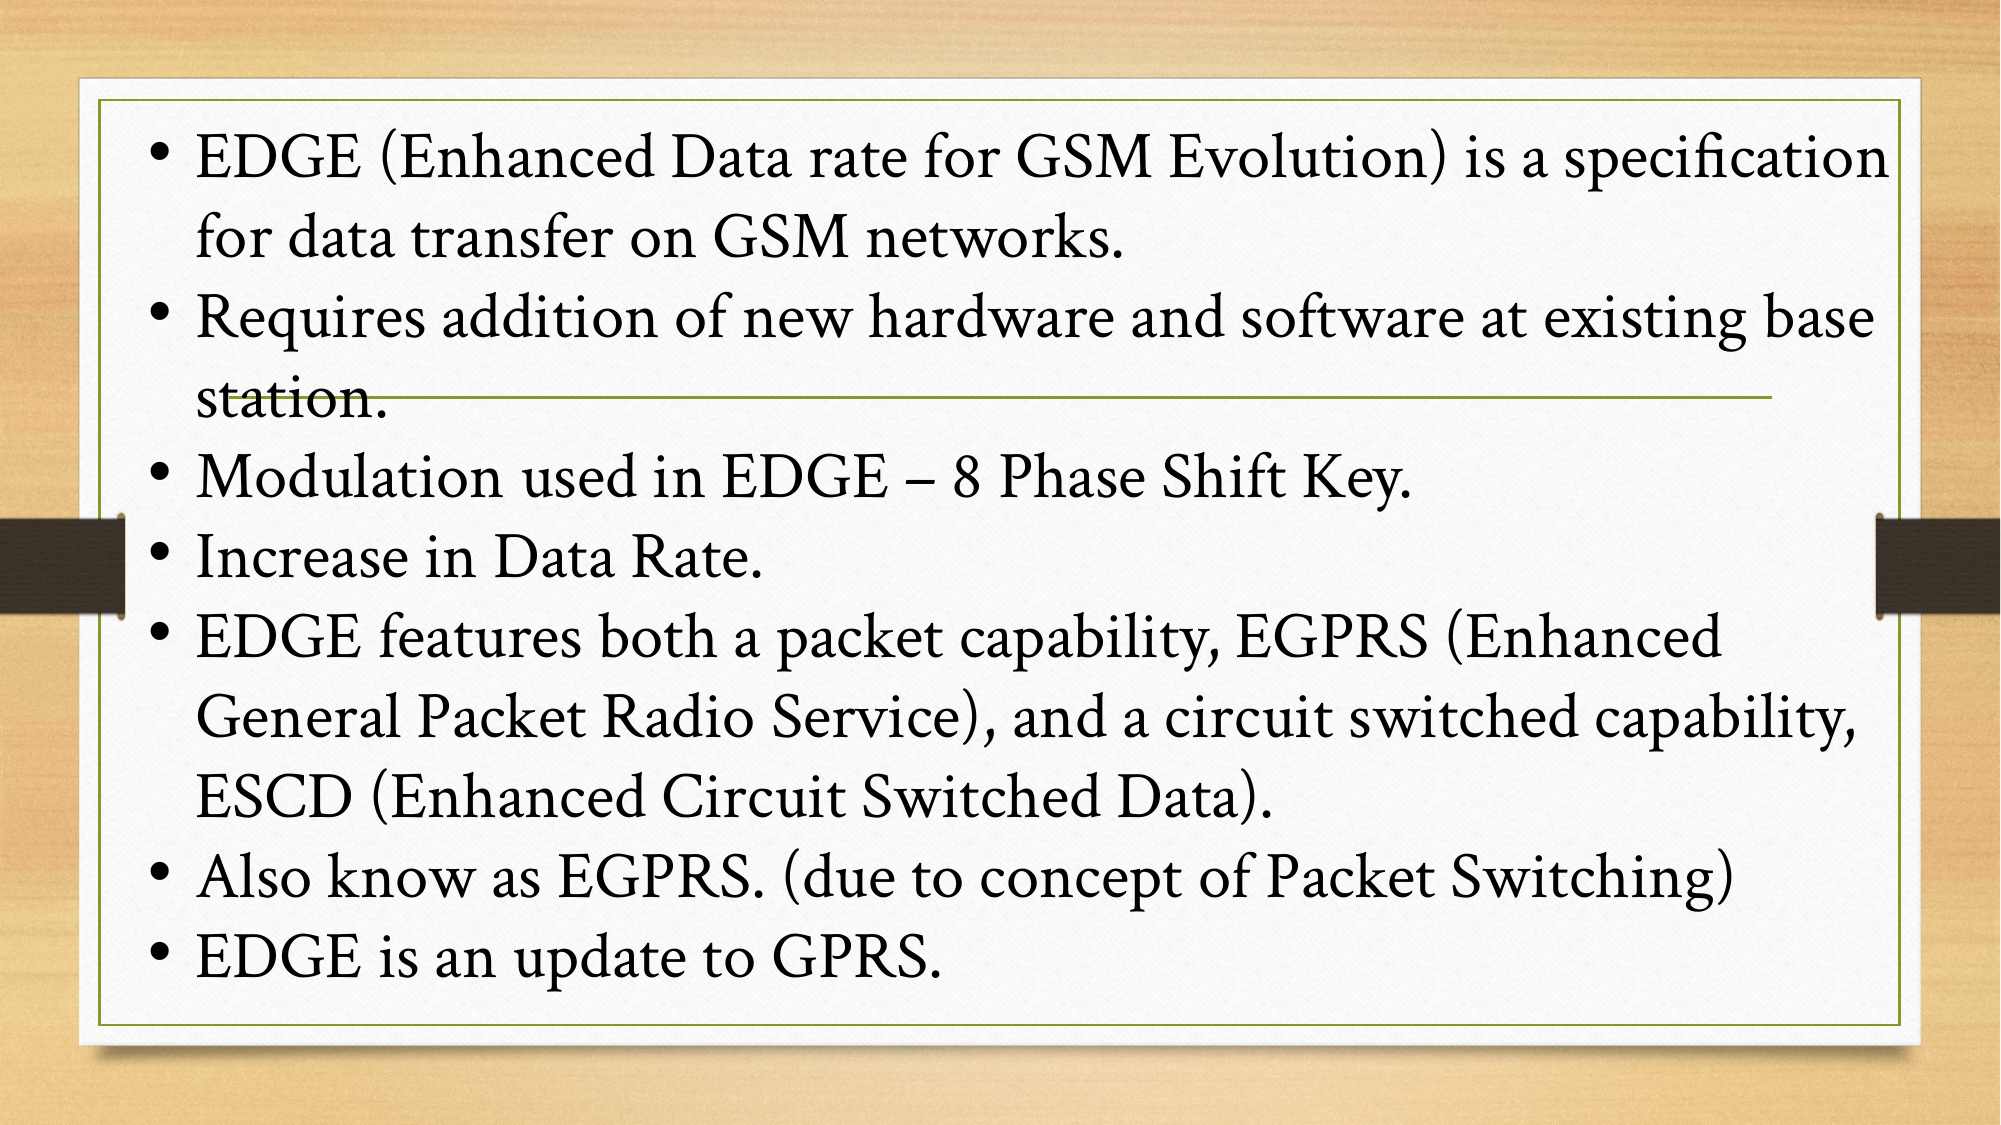

EDGE (Enhanced Data rate for GSM Evolution) is a specification for data transfer on GSM networks.
Requires addition of new hardware and software at existing base station.
Modulation used in EDGE – 8 Phase Shift Key.
Increase in Data Rate.
EDGE features both a packet capability, EGPRS (Enhanced General Packet Radio Service), and a circuit switched capability, ESCD (Enhanced Circuit Switched Data).
Also know as EGPRS. (due to concept of Packet Switching)
EDGE is an update to GPRS.